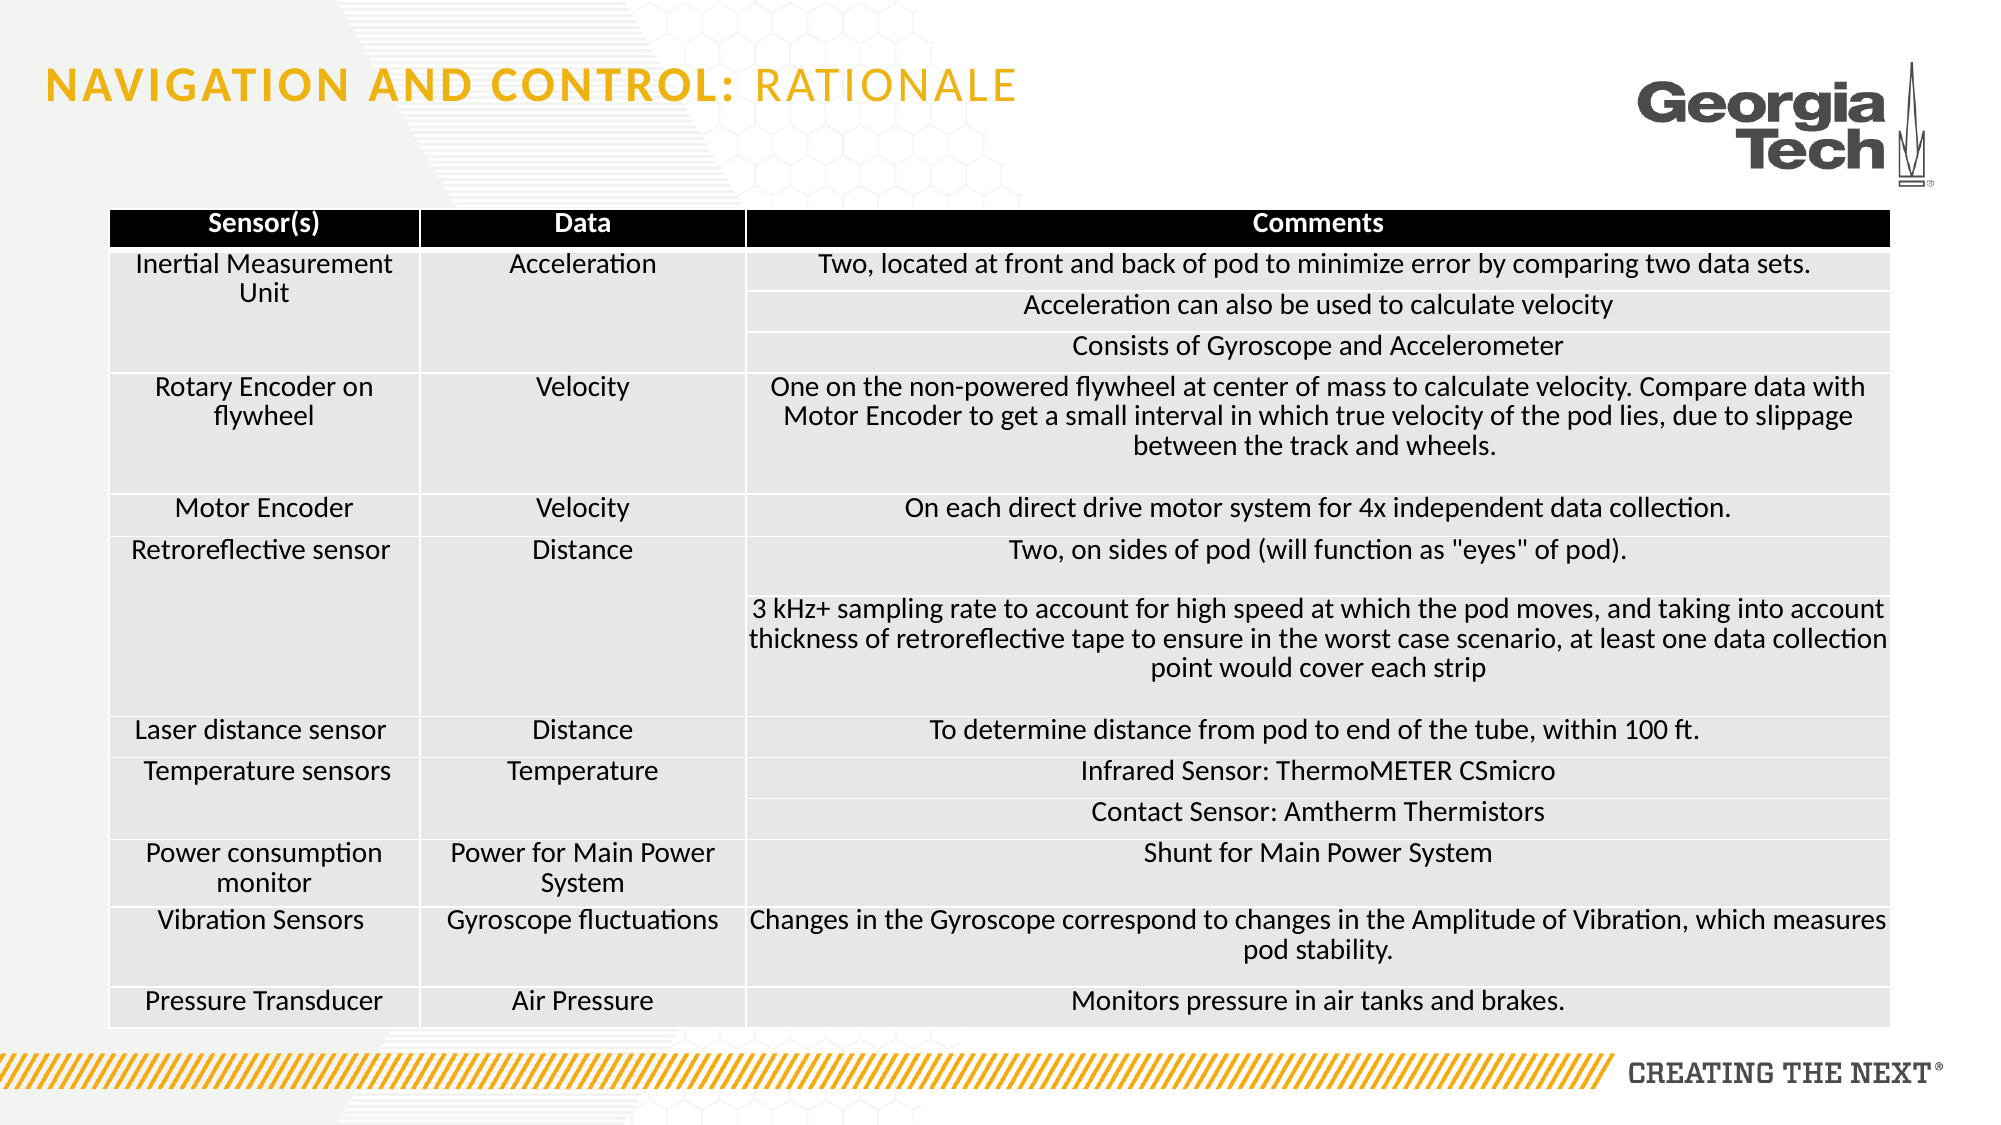

# Navigation and control: rationale
| Sensor(s) | Data | Comments |
| --- | --- | --- |
| Inertial Measurement Unit | Acceleration | Two, located at front and back of pod to minimize error by comparing two data sets. |
|  |  | Acceleration can also be used to calculate velocity |
|  |  | Consists of Gyroscope and Accelerometer |
| Rotary Encoder on flywheel | Velocity | One on the non-powered flywheel at center of mass to calculate velocity. Compare data with Motor Encoder to get a small interval in which true velocity of the pod lies, due to slippage between the track and wheels. |
| Motor Encoder | Velocity | On each direct drive motor system for 4x independent data collection. |
| Retroreflective sensor | Distance | Two, on sides of pod (will function as "eyes" of pod). |
|  |  | 3 kHz+ sampling rate to account for high speed at which the pod moves, and taking into account thickness of retroreflective tape to ensure in the worst case scenario, at least one data collection point would cover each strip |
| Laser distance sensor | Distance | To determine distance from pod to end of the tube, within 100 ft. |
| Temperature sensors | Temperature | Infrared Sensor: ThermoMETER CSmicro |
|  |  | Contact Sensor: Amtherm Thermistors |
| Power consumption monitor | Power for Main Power System | Shunt for Main Power System |
| Vibration Sensors | Gyroscope fluctuations | Changes in the Gyroscope correspond to changes in the Amplitude of Vibration, which measures pod stability. |
| Pressure Transducer | Air Pressure | Monitors pressure in air tanks and brakes. |